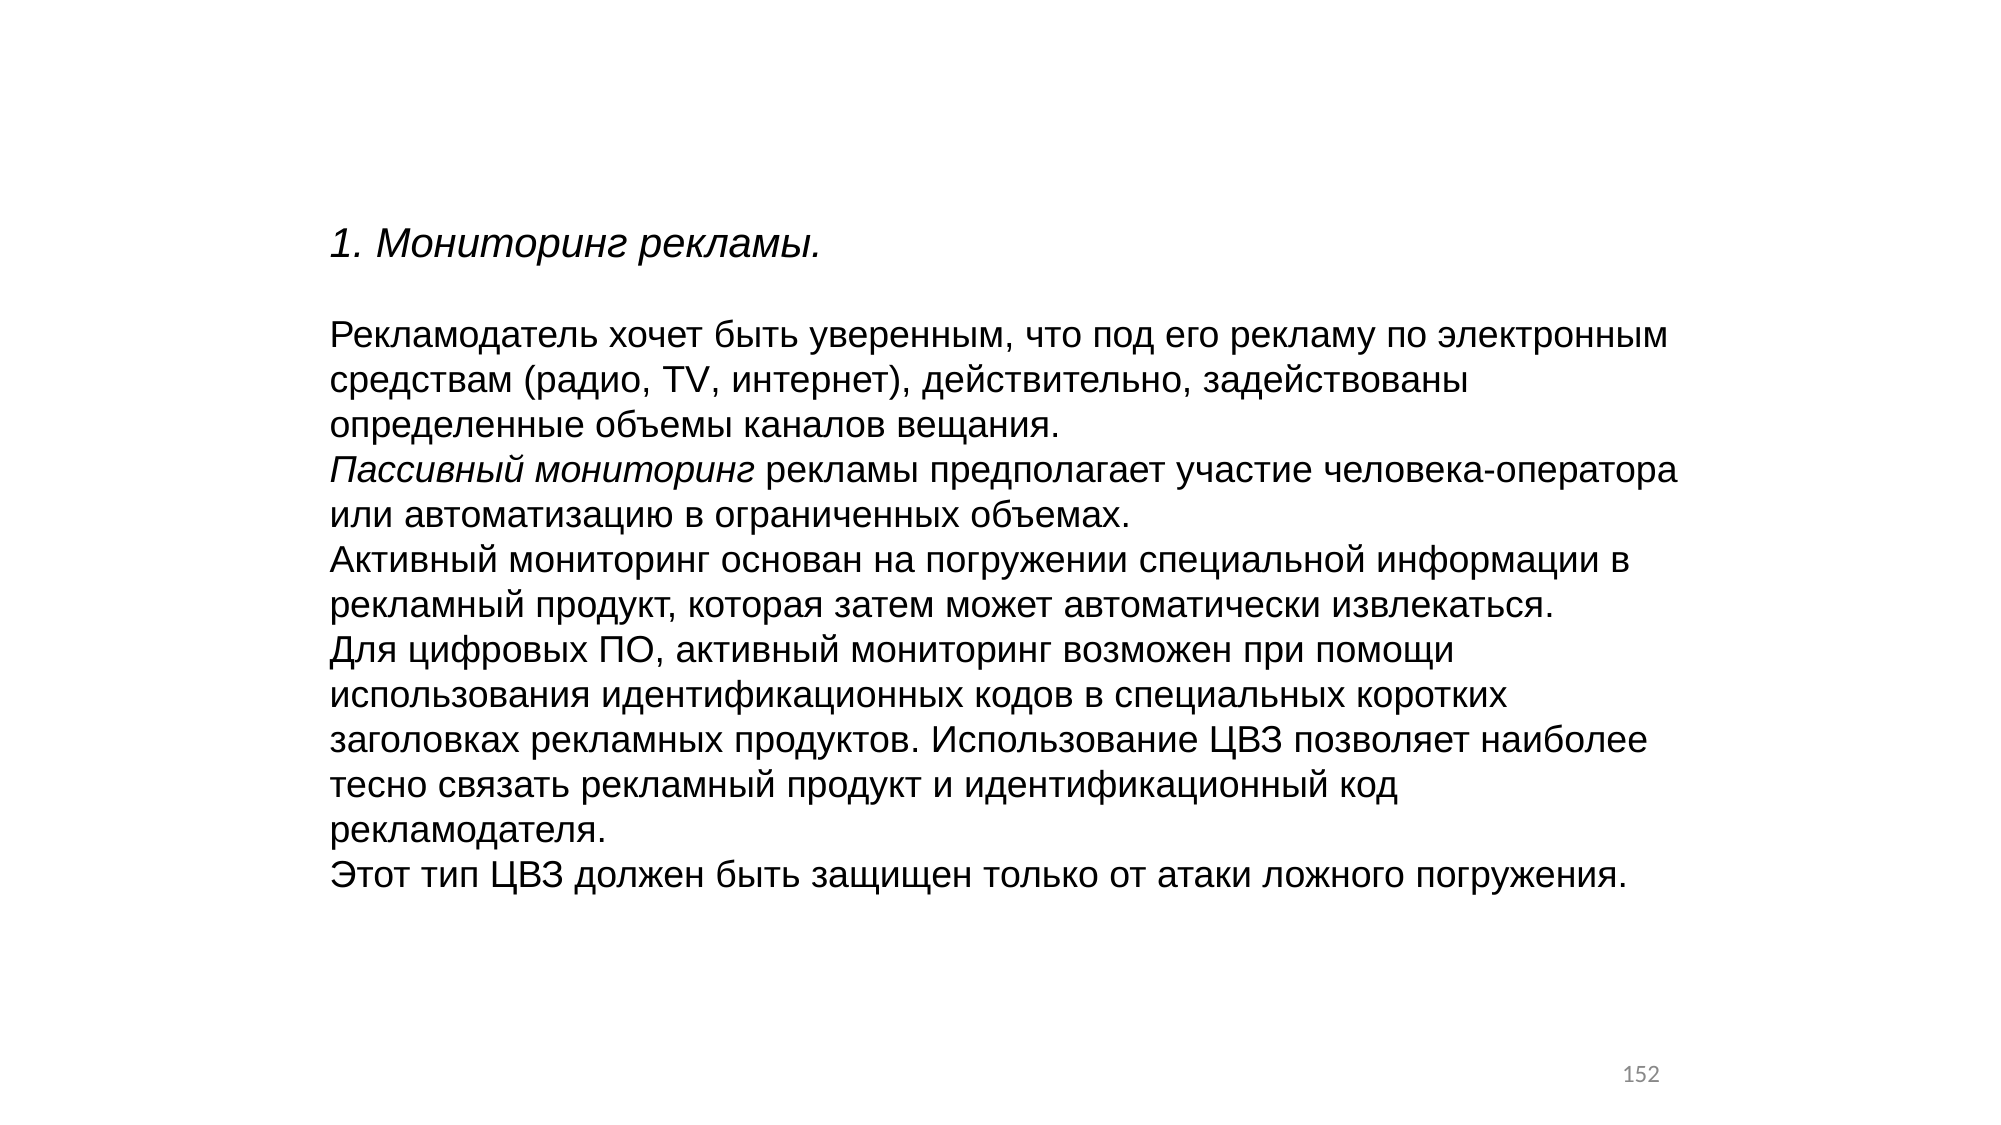

1. Мониторинг рекламы.

Рекламодатель хочет быть уверенным, что под его рекламу по электронным средствам (радио, TV, интернет), действительно, задействованы определенные объемы каналов вещания.
Пассивный мониторинг рекламы предполагает участие человека-оператора или автоматизацию в ограниченных объемах.
Активный мониторинг основан на погружении специальной информации в рекламный продукт, которая затем может автоматически извлекаться.
Для цифровых ПО, активный мониторинг возможен при помощи использования идентификационных кодов в специальных коротких заголовках рекламных продуктов. Использование ЦВЗ позволяет наиболее тесно связать рекламный продукт и идентификационный код рекламодателя.
Этот тип ЦВЗ должен быть защищен только от атаки ложного погружения.
152